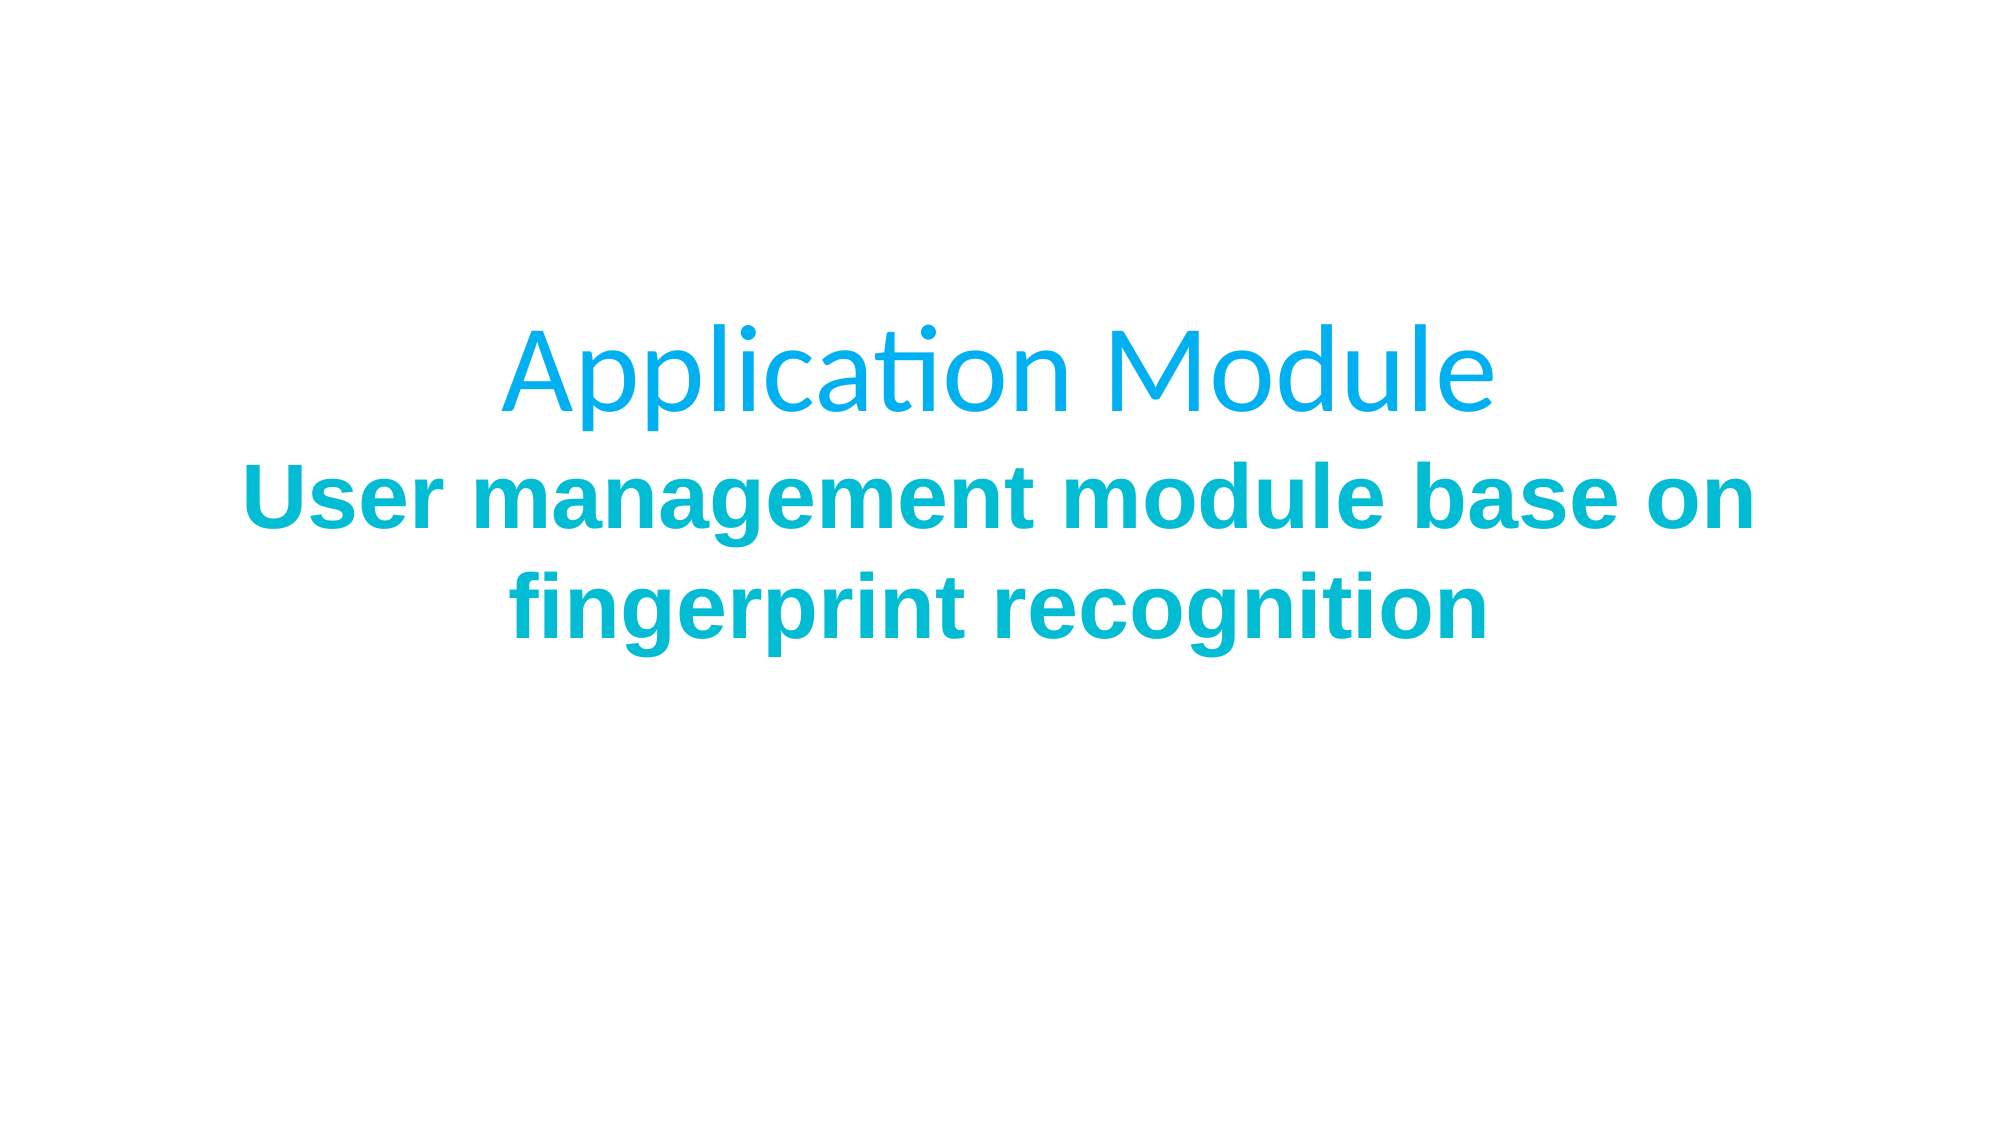

Application Module
User management module base on fingerprint recognition